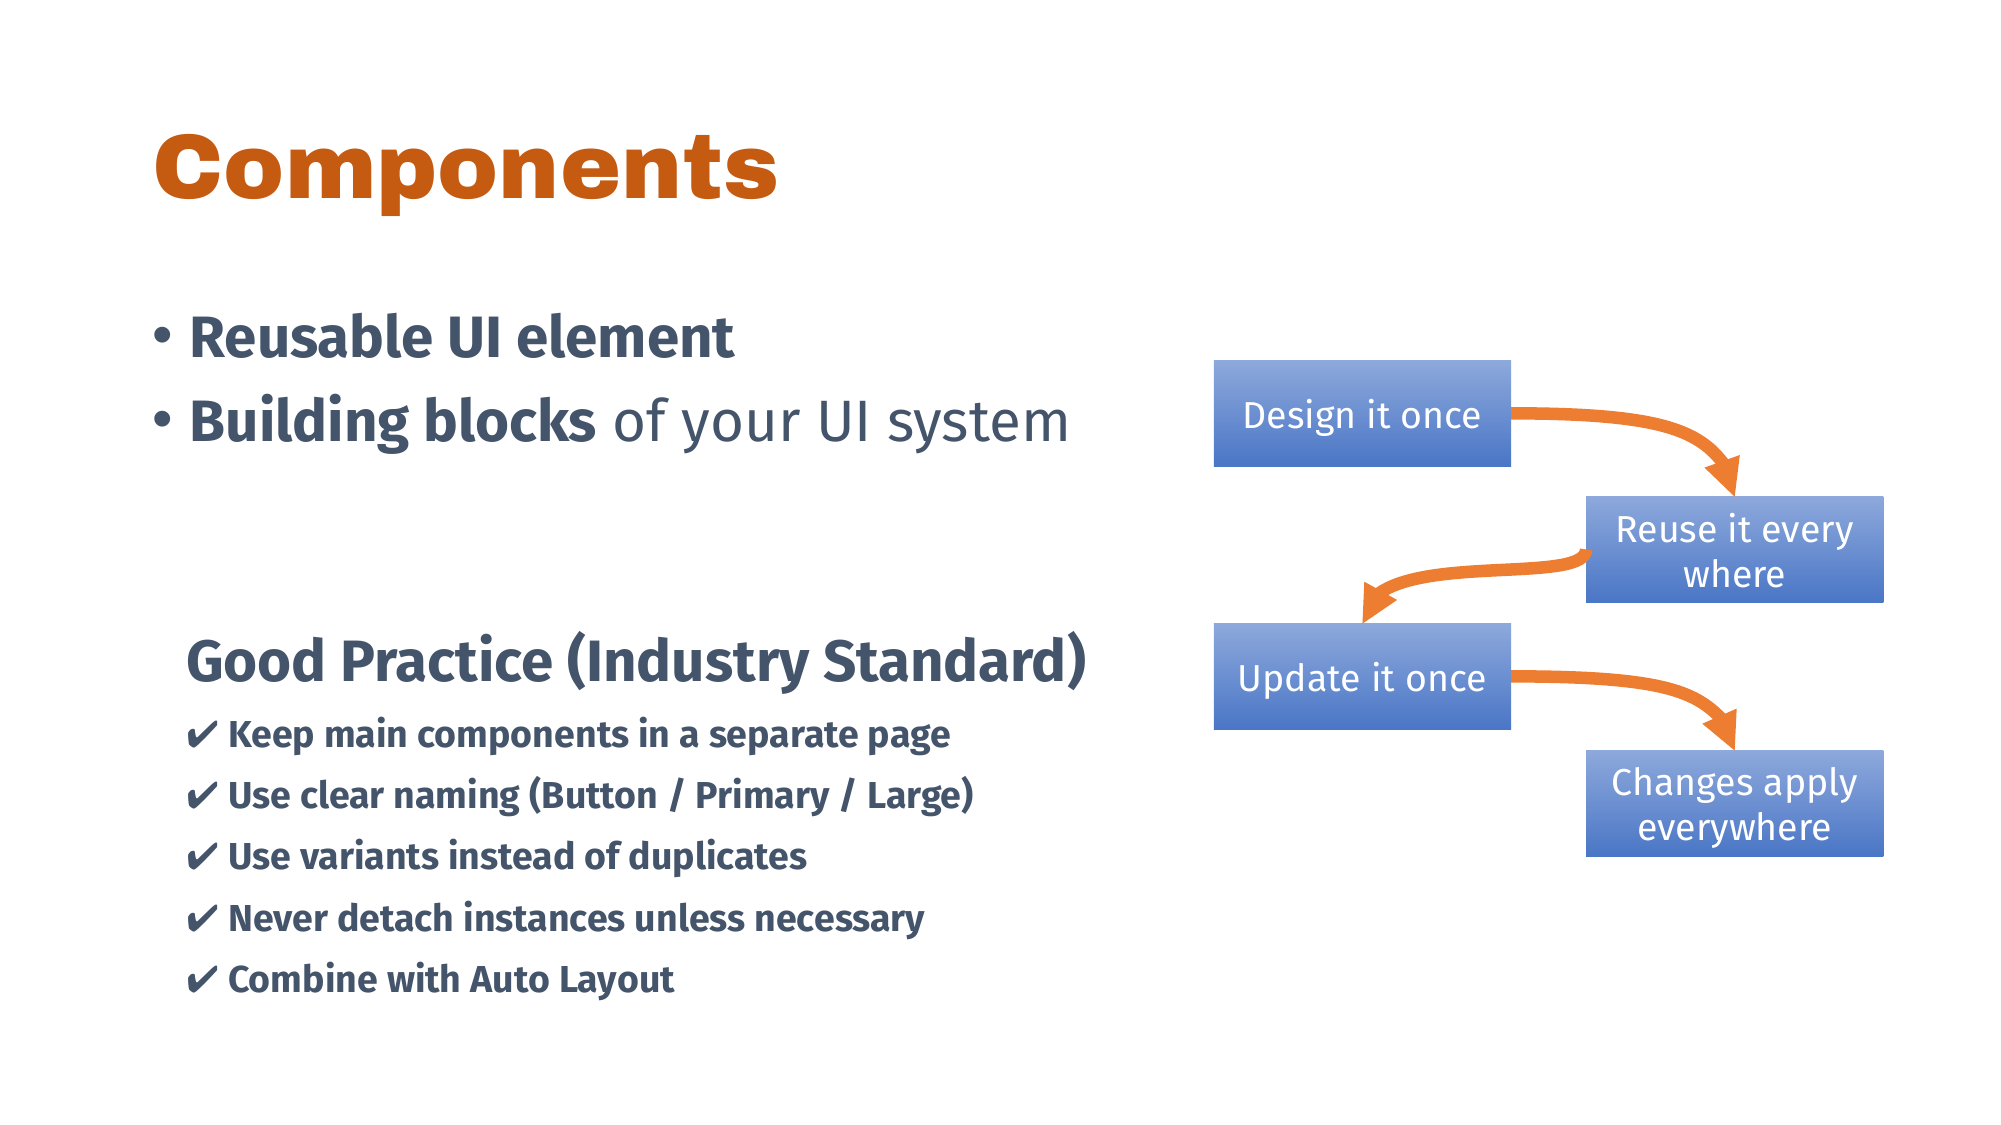

# Components
Reusable UI element
Building blocks of your UI system
Design it once
Reuse it every where
Good Practice (Industry Standard)
✔ Keep main components in a separate page
✔ Use clear naming (Button / Primary / Large)
✔ Use variants instead of duplicates
✔ Never detach instances unless necessary
✔ Combine with Auto Layout
Update it once
Changes apply everywhere